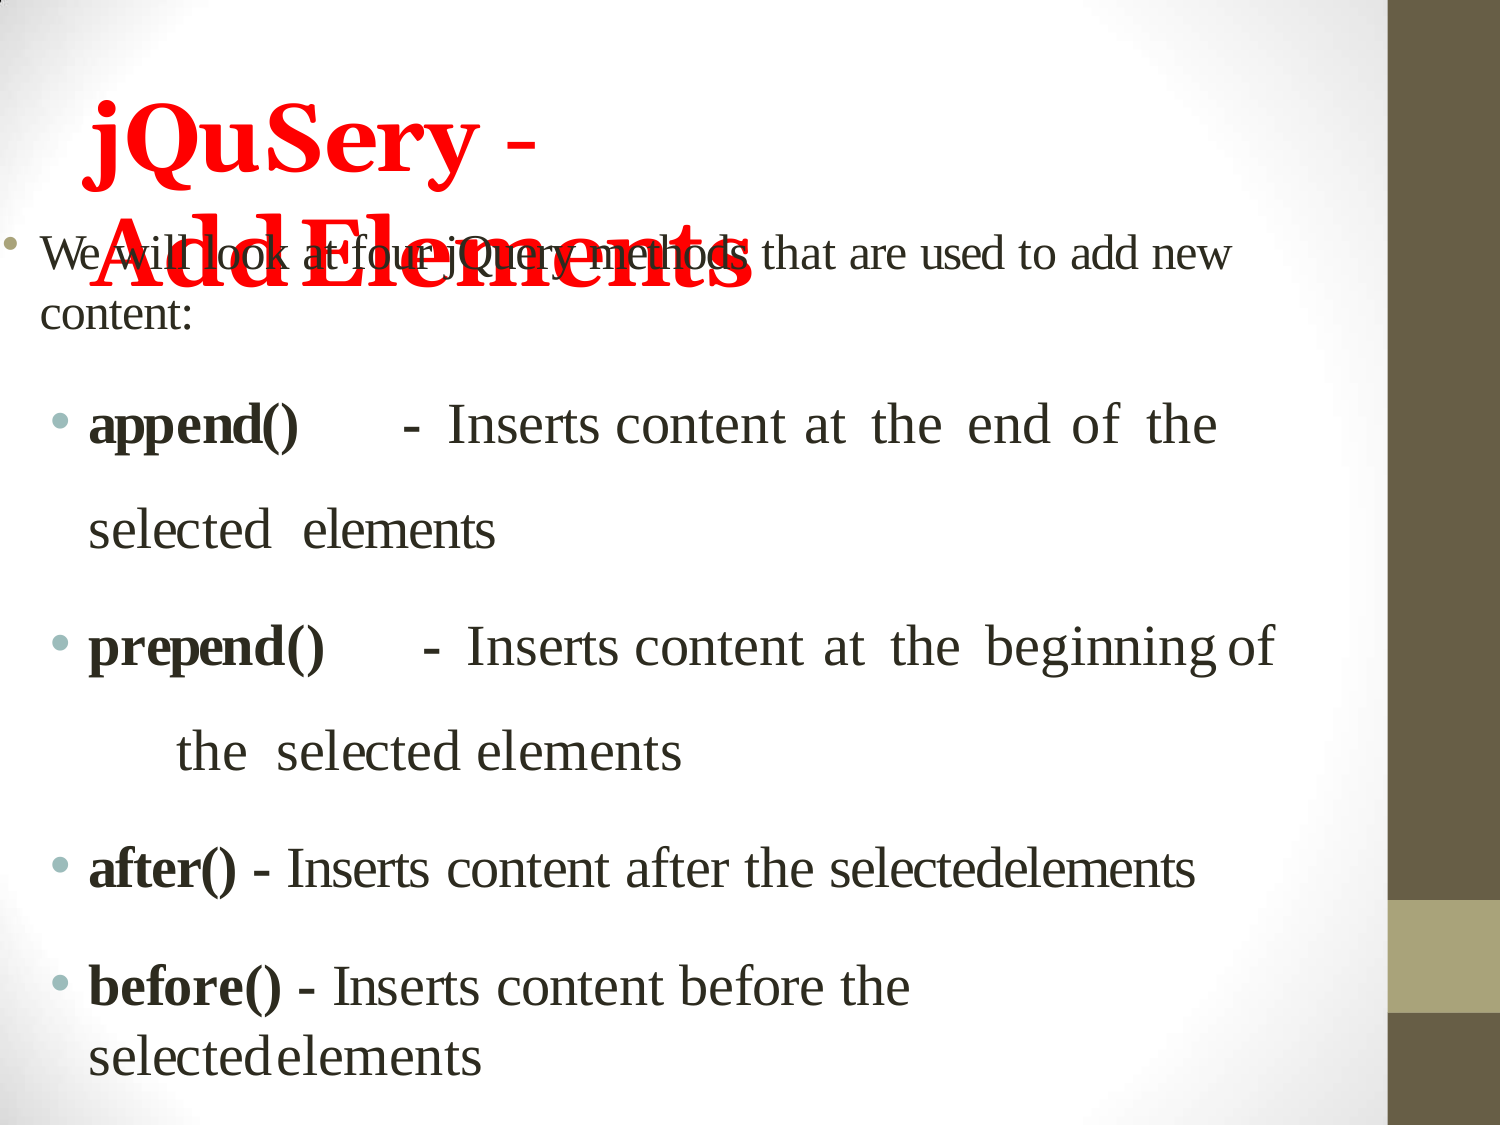

# jQuSery - AddElements
We will look at four jQuery methods that are used to add new content:
append()	-	Inserts	content	at	the	end	of	the	selected  elements
prepend()	-	Inserts	content	at	the	beginning	of	the  selected elements
after() - Inserts content after the selectedelements
before() - Inserts content before the selectedelements